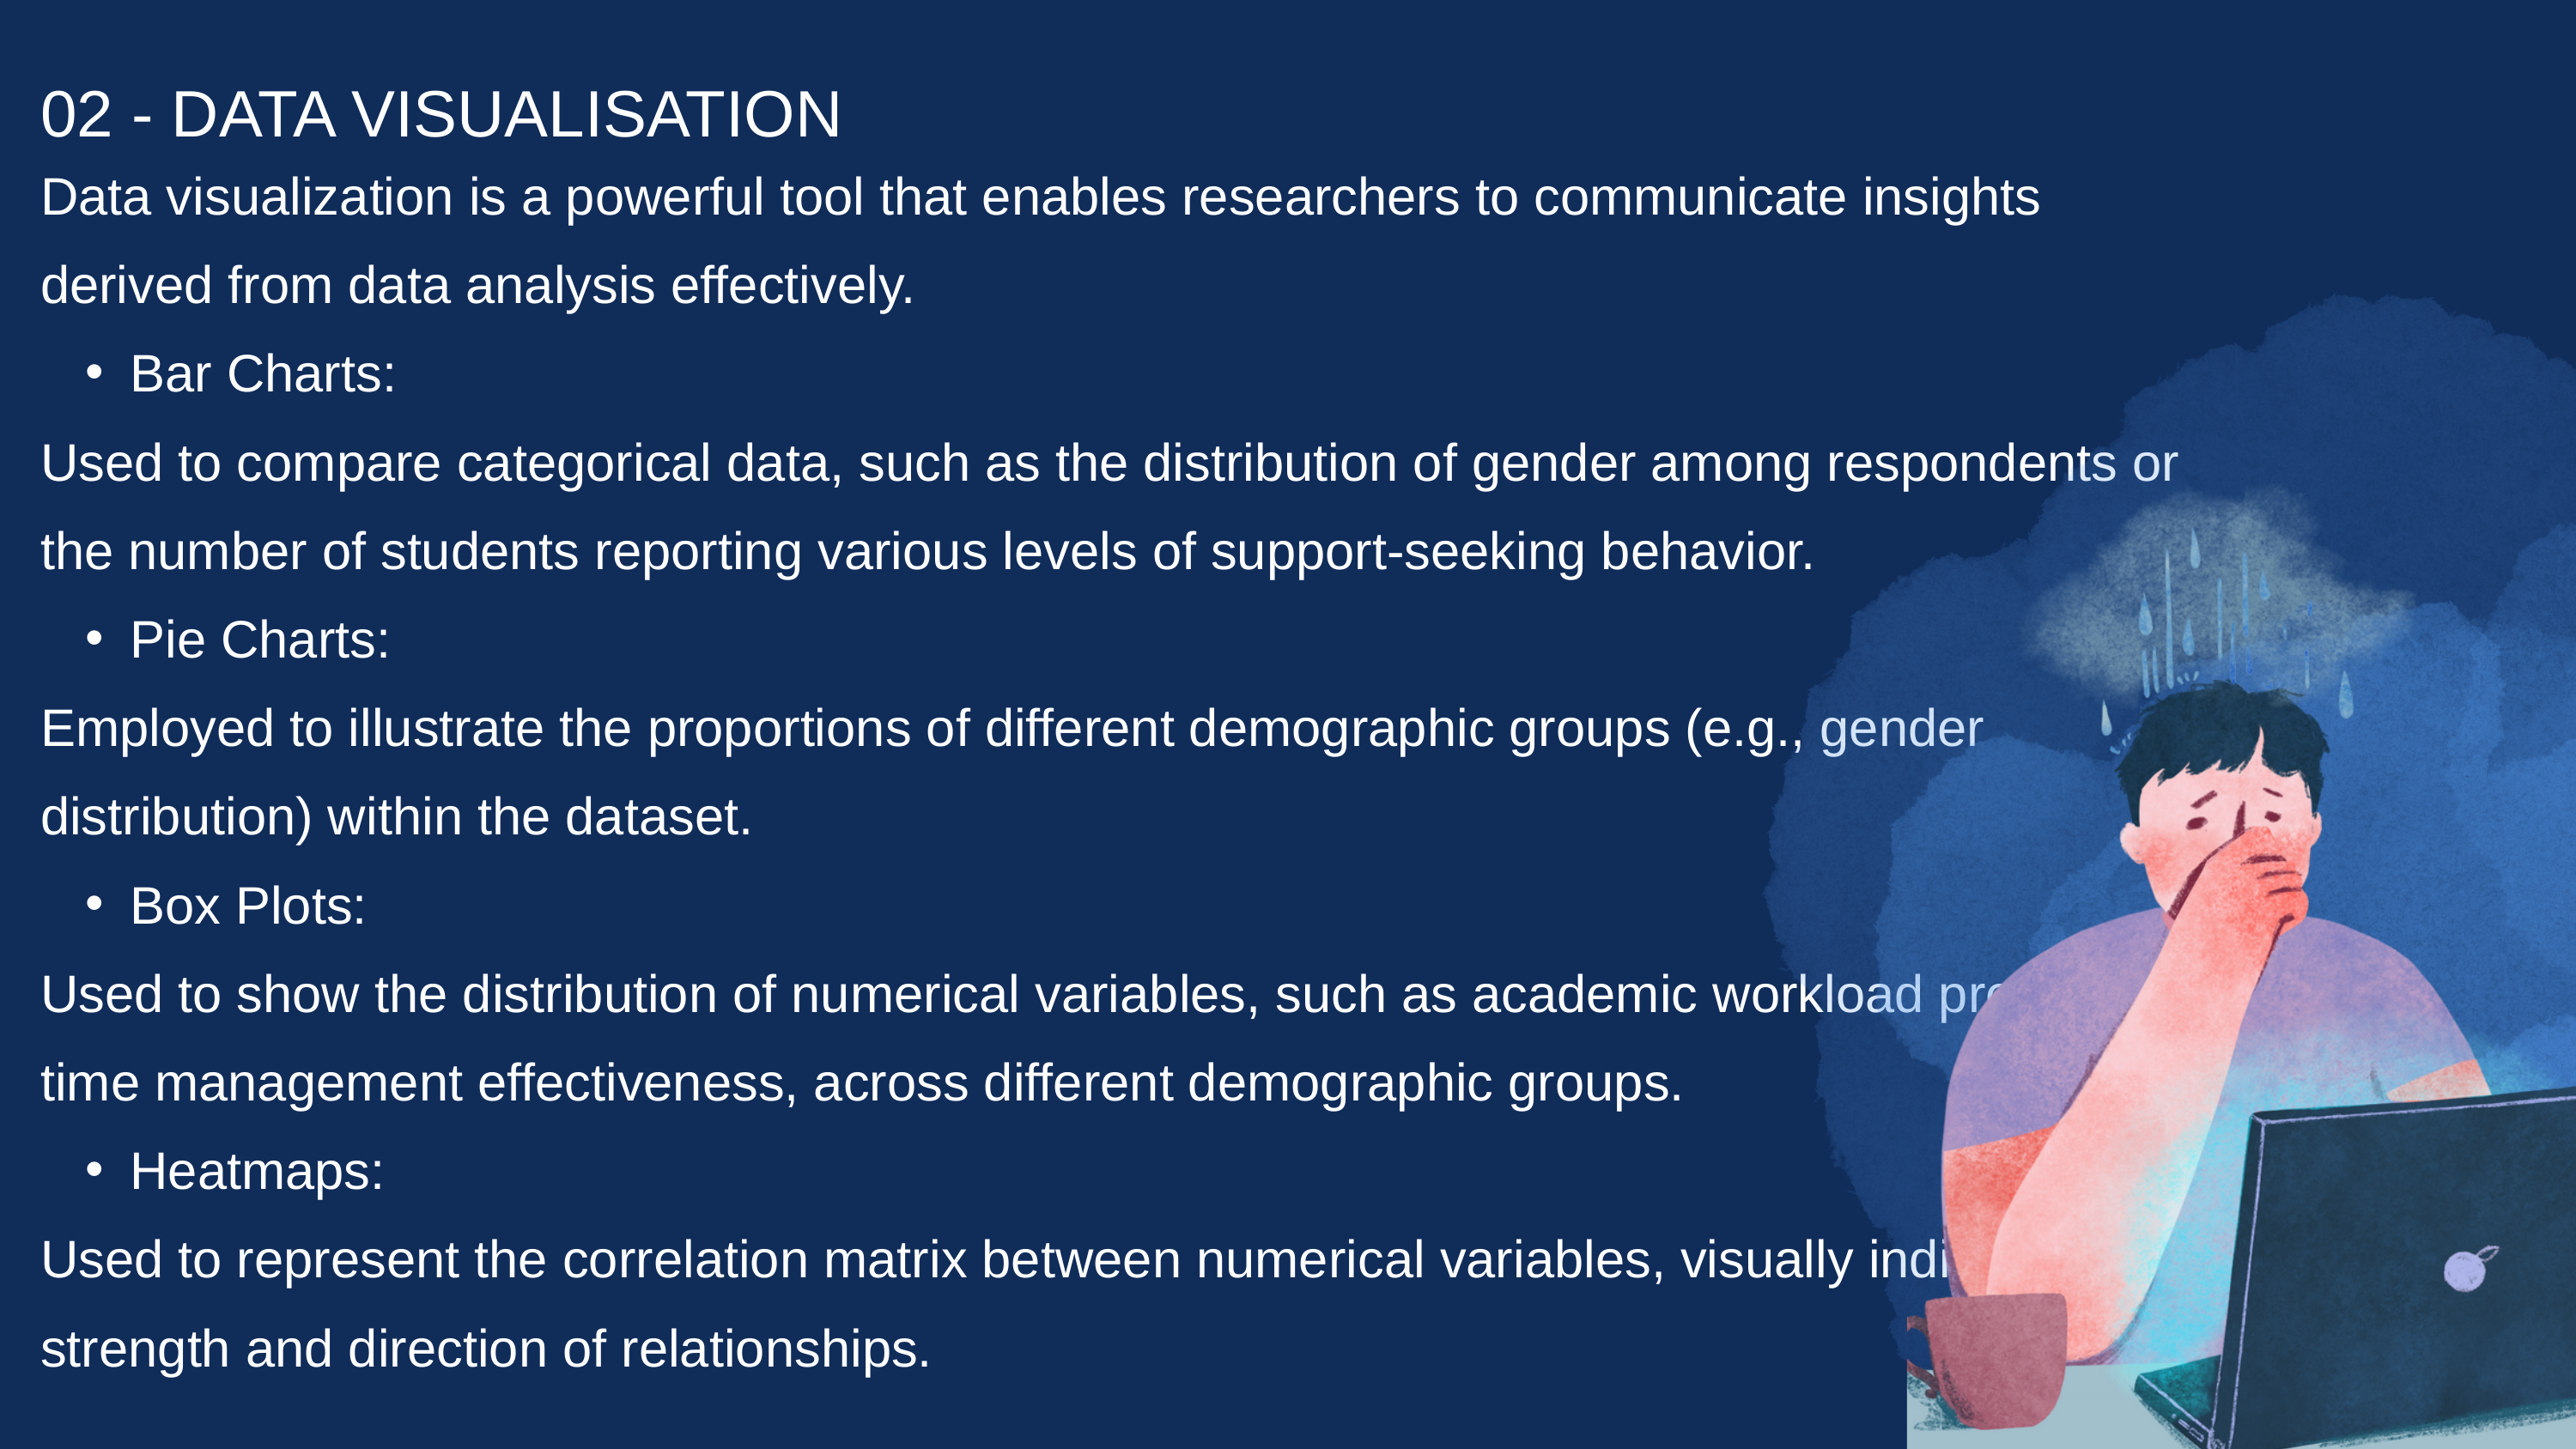

02 - DATA VISUALISATION
Data visualization is a powerful tool that enables researchers to communicate insights derived from data analysis effectively.
Bar Charts:
Used to compare categorical data, such as the distribution of gender among respondents or the number of students reporting various levels of support-seeking behavior.
Pie Charts:
Employed to illustrate the proportions of different demographic groups (e.g., gender distribution) within the dataset.
Box Plots:
Used to show the distribution of numerical variables, such as academic workload pressure or time management effectiveness, across different demographic groups.
Heatmaps:
Used to represent the correlation matrix between numerical variables, visually indicating the strength and direction of relationships.